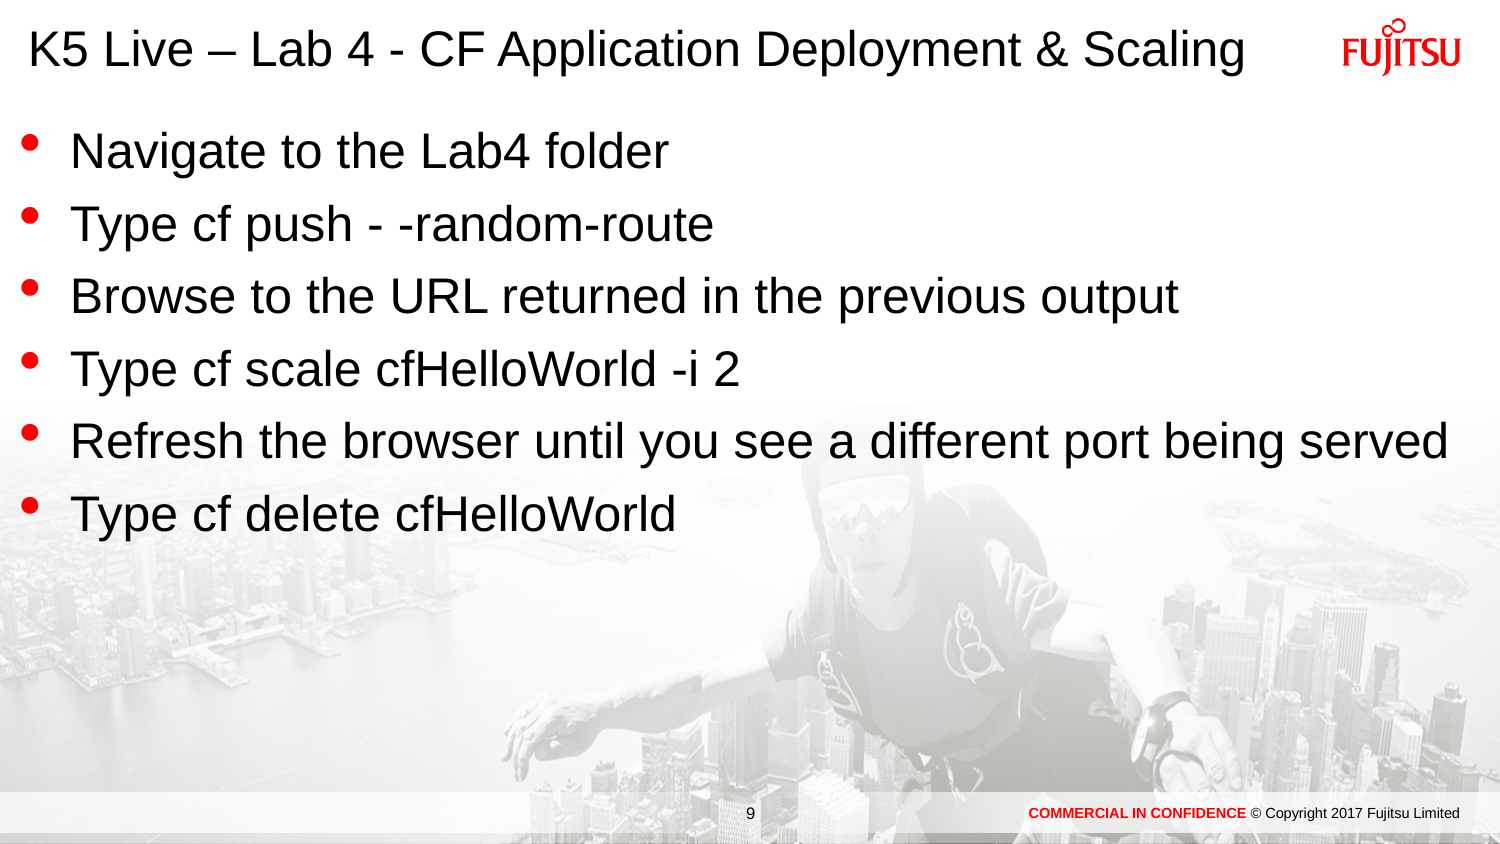

# K5 Live – Lab 4 - CF Application Deployment & Scaling
Navigate to the Lab4 folder
Type cf push - -random-route
Browse to the URL returned in the previous output
Type cf scale cfHelloWorld -i 2
Refresh the browser until you see a different port being served
Type cf delete cfHelloWorld